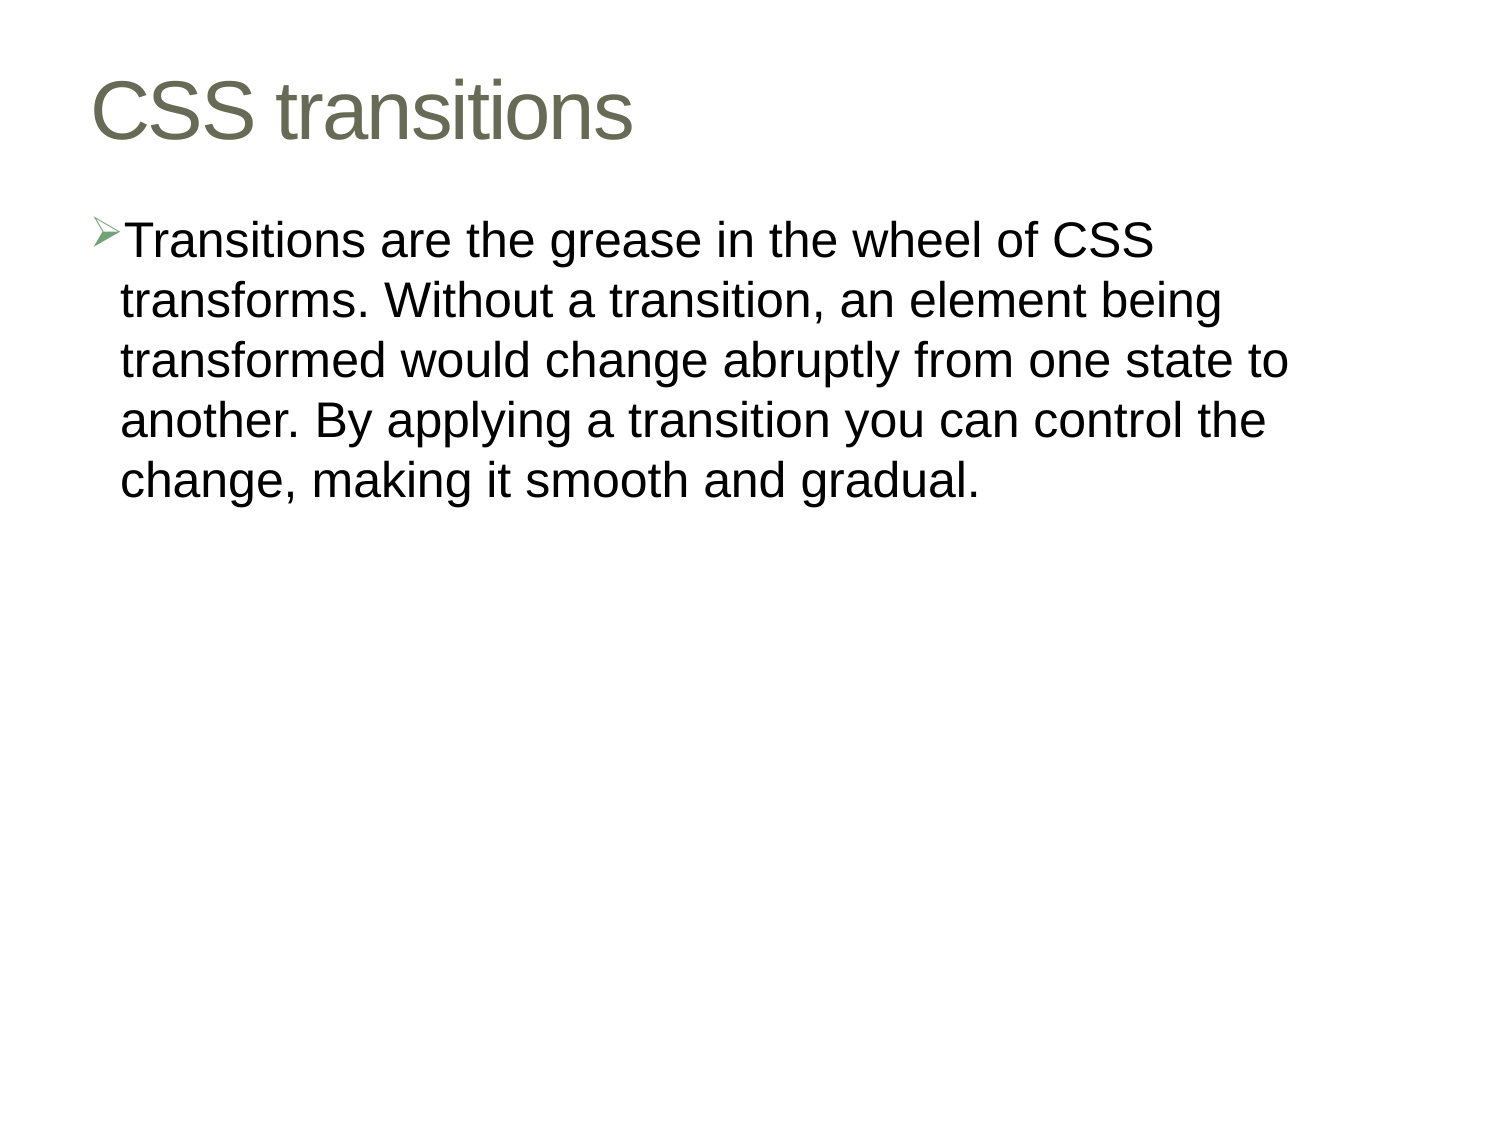

# CSS transitions
Transitions are the grease in the wheel of CSS transforms. Without a transition, an element being transformed would change abruptly from one state to another. By applying a transition you can control the change, making it smooth and gradual.